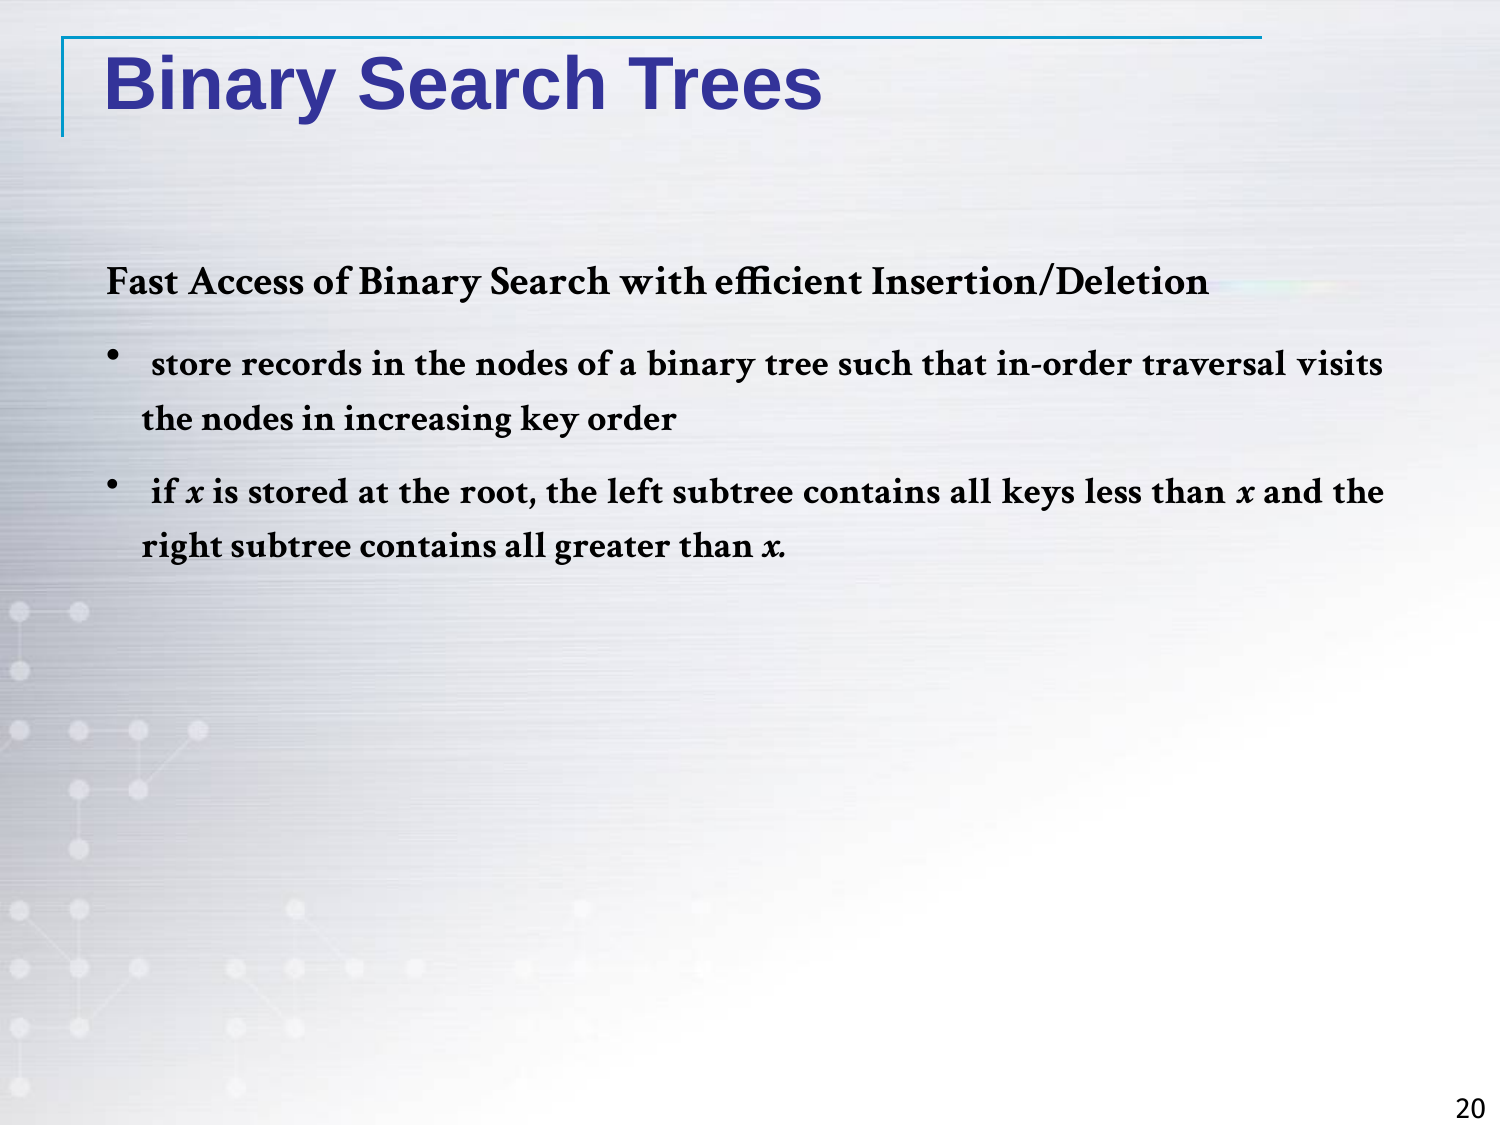

Binary Search Trees
Fast Access of Binary Search with efficient Insertion/Deletion
 store records in the nodes of a binary tree such that in-order traversal visits the nodes in increasing key order
 if x is stored at the root, the left subtree contains all keys less than x and the right subtree contains all greater than x.
20